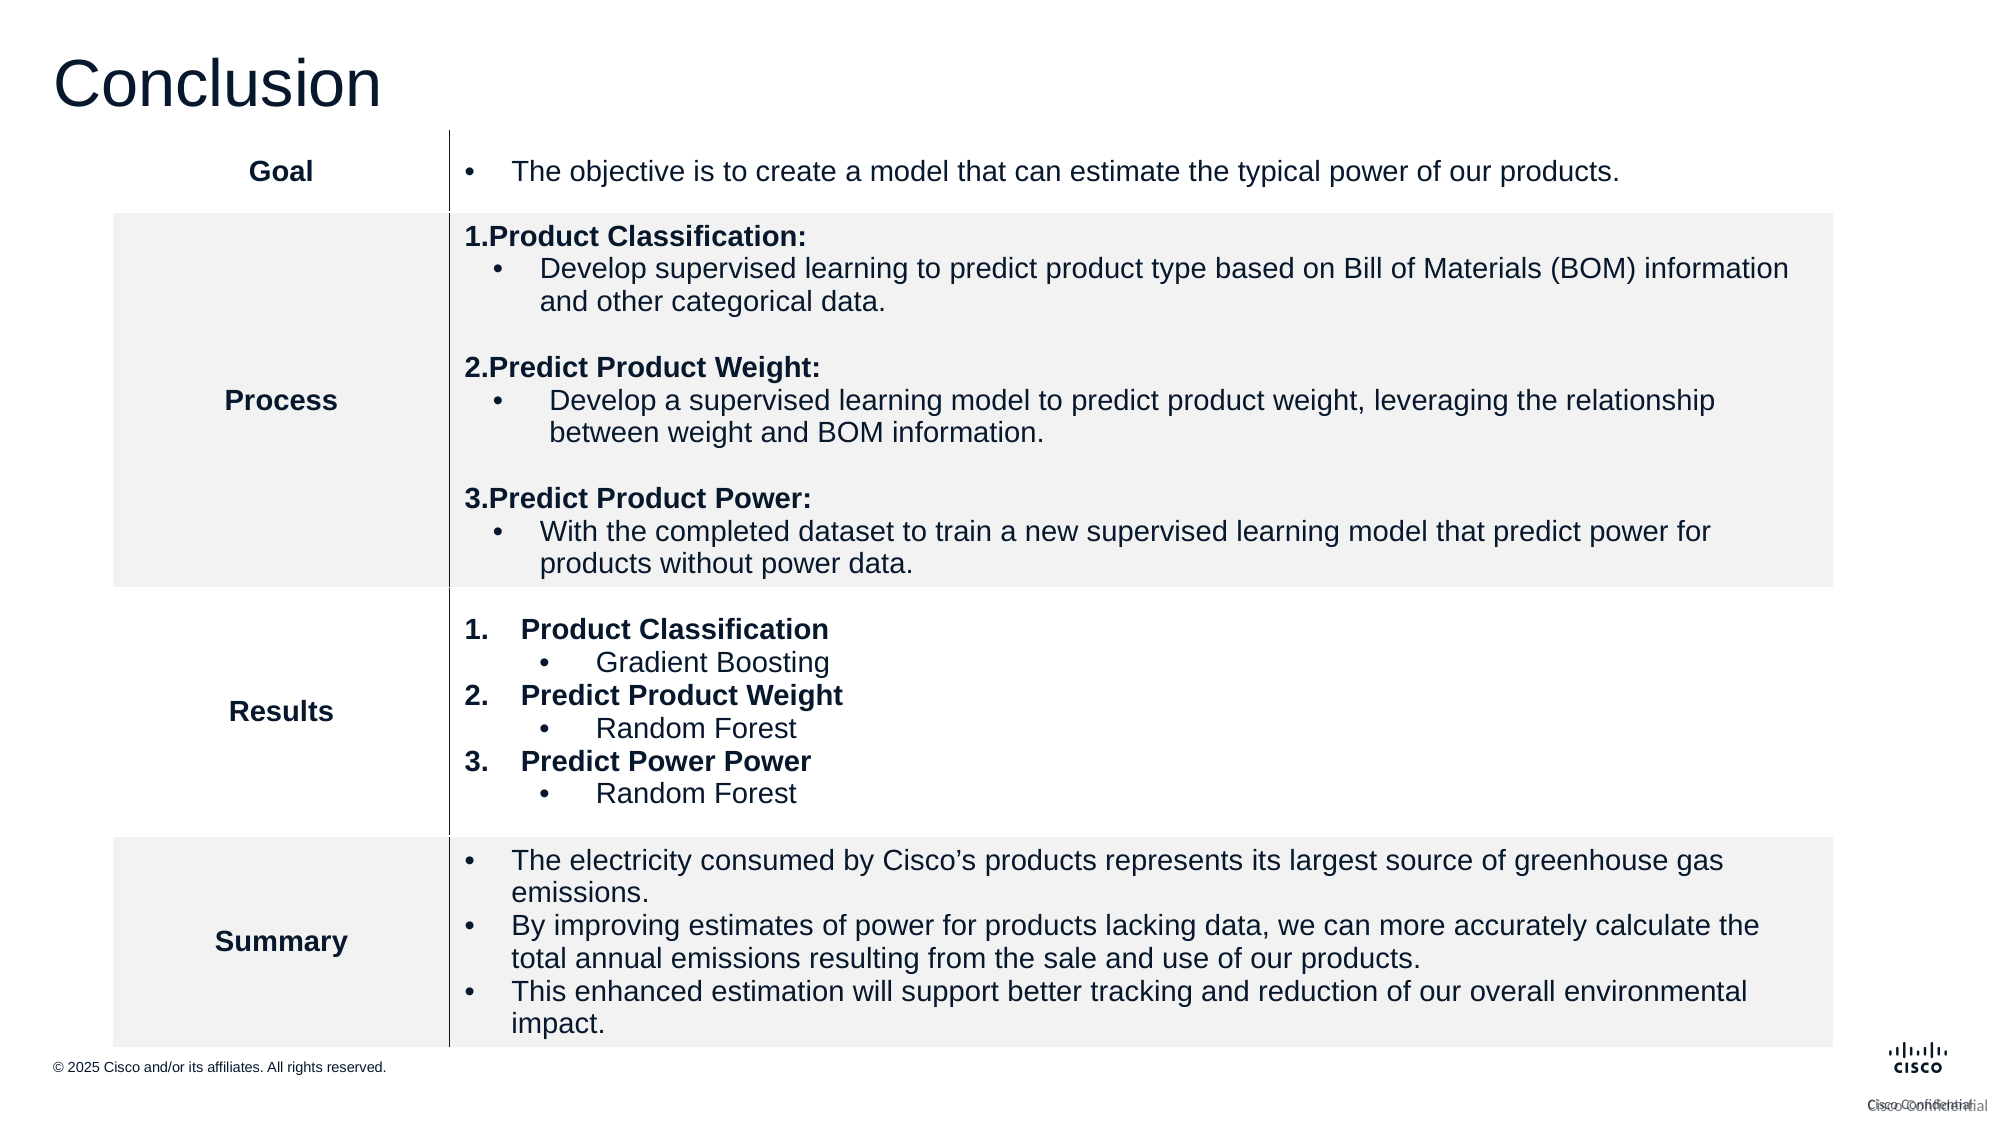

# Conclusion
| Goal | The objective is to create a model that can estimate the typical power of our products. |
| --- | --- |
| Process | Product Classification: Develop supervised learning to predict product type based on Bill of Materials (BOM) information and other categorical data. Predict Product Weight: Develop a supervised learning model to predict product weight, leveraging the relationship between weight and BOM information. Predict Product Power: With the completed dataset to train a new supervised learning model that predict power for products without power data. |
| Results | Product Classification Gradient Boosting Predict Product Weight Random Forest Predict Power Power Random Forest |
| Summary | The electricity consumed by Cisco’s products represents its largest source of greenhouse gas emissions. By improving estimates of power for products lacking data, we can more accurately calculate the total annual emissions resulting from the sale and use of our products. This enhanced estimation will support better tracking and reduction of our overall environmental impact. |